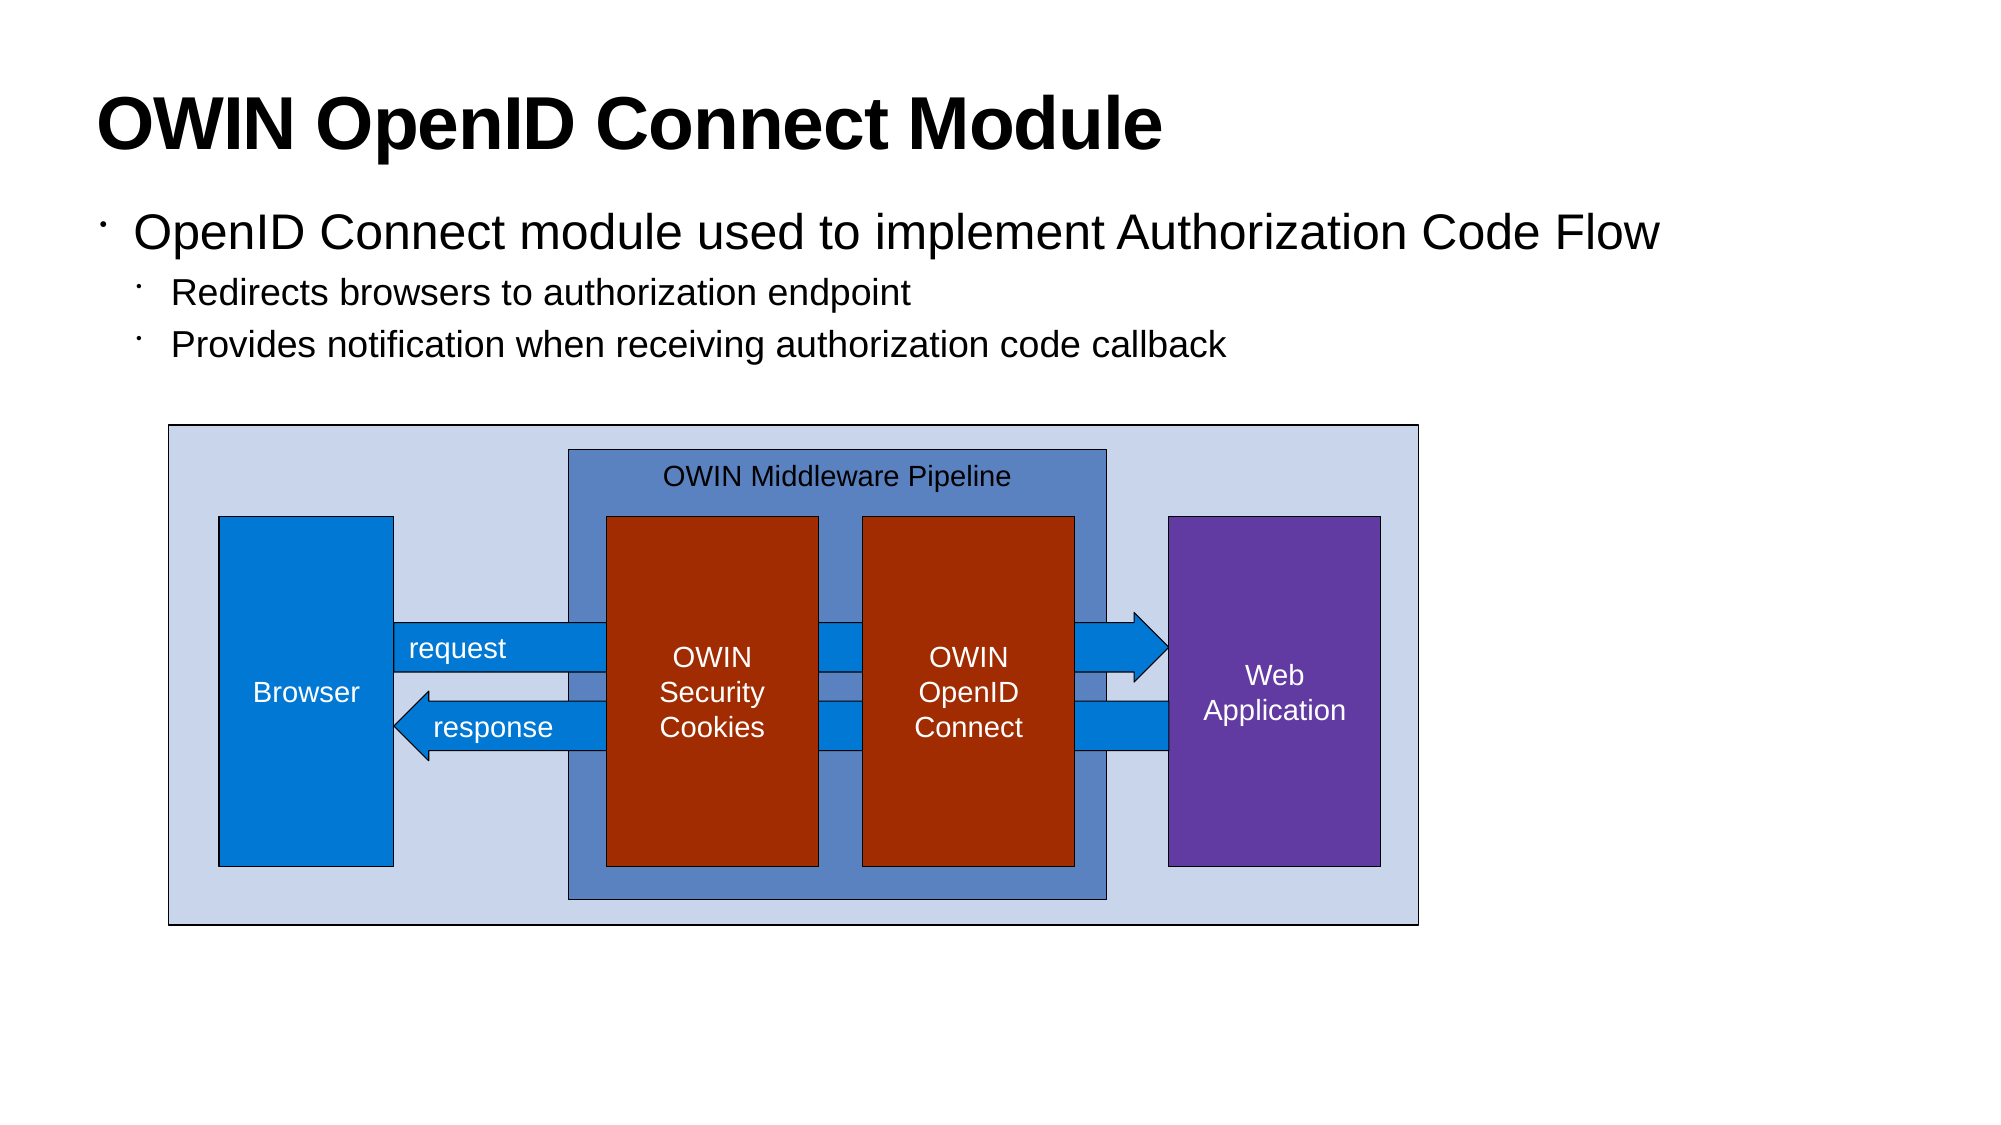

# OWIN OpenID Connect Module
OpenID Connect module used to implement Authorization Code Flow
Redirects browsers to authorization endpoint
Provides notification when receiving authorization code callback

OWIN Middleware Pipeline
Browser
OWIN
Security
Cookies
OWIN OpenID Connect
Web
Application
request
response